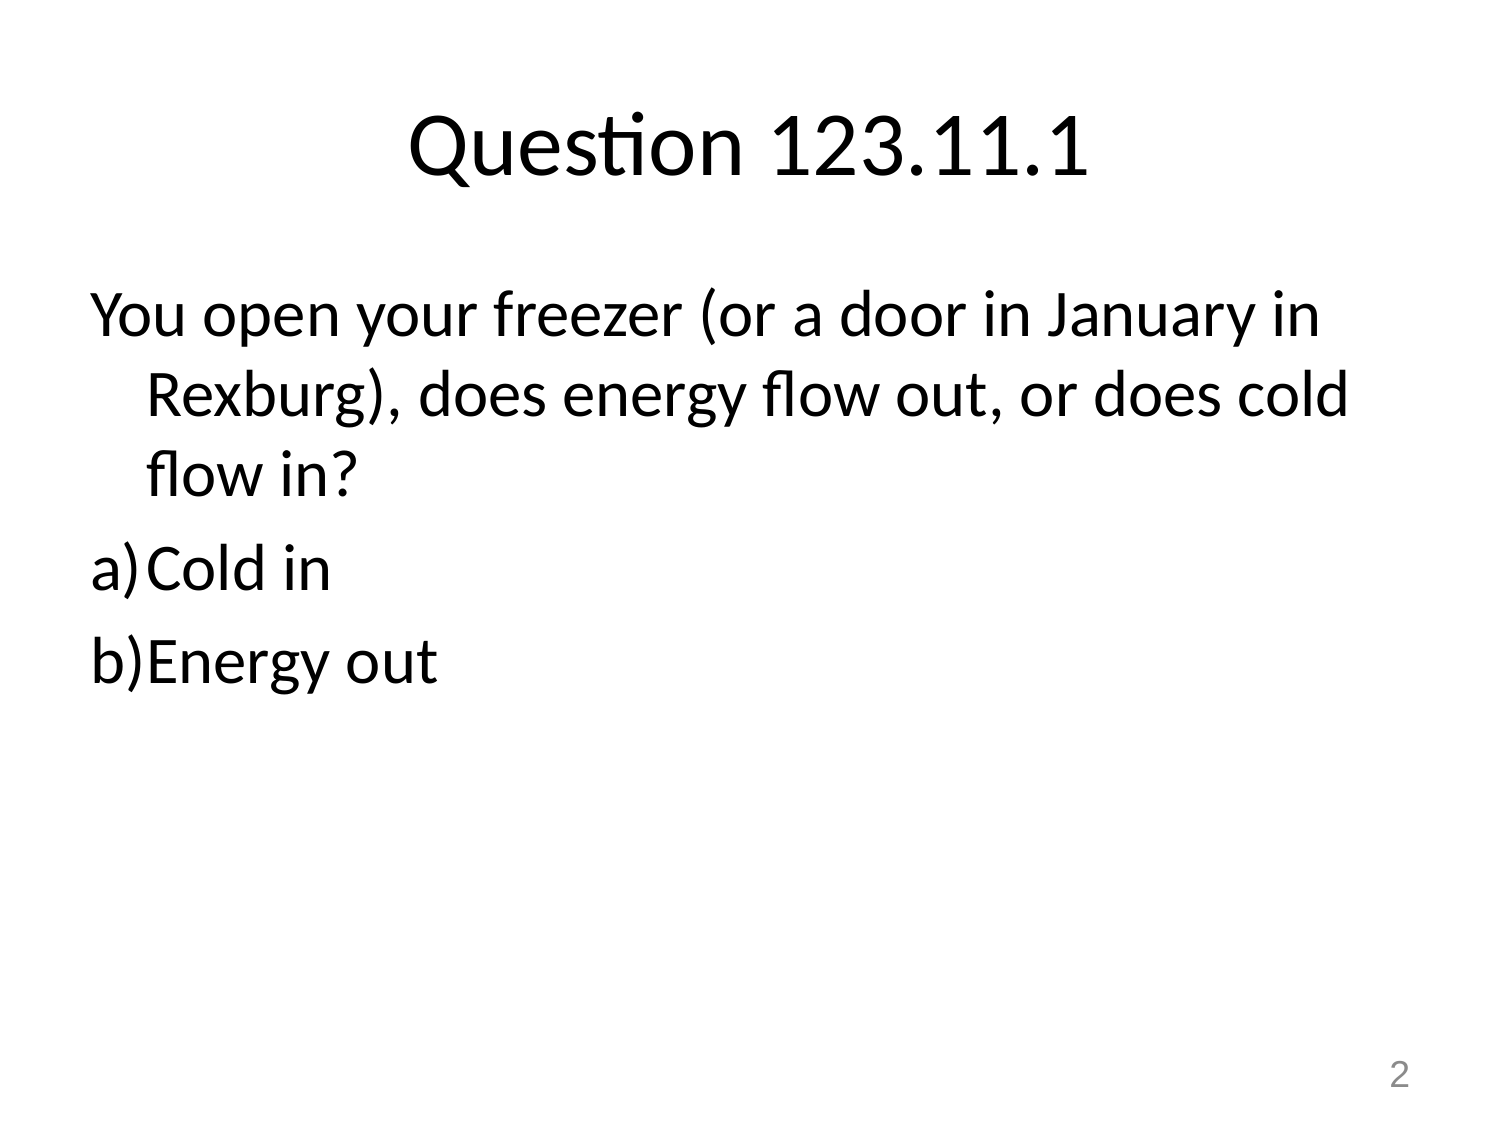

# Question 123.11.1
You open your freezer (or a door in January in Rexburg), does energy flow out, or does cold flow in?
Cold in
Energy out

2